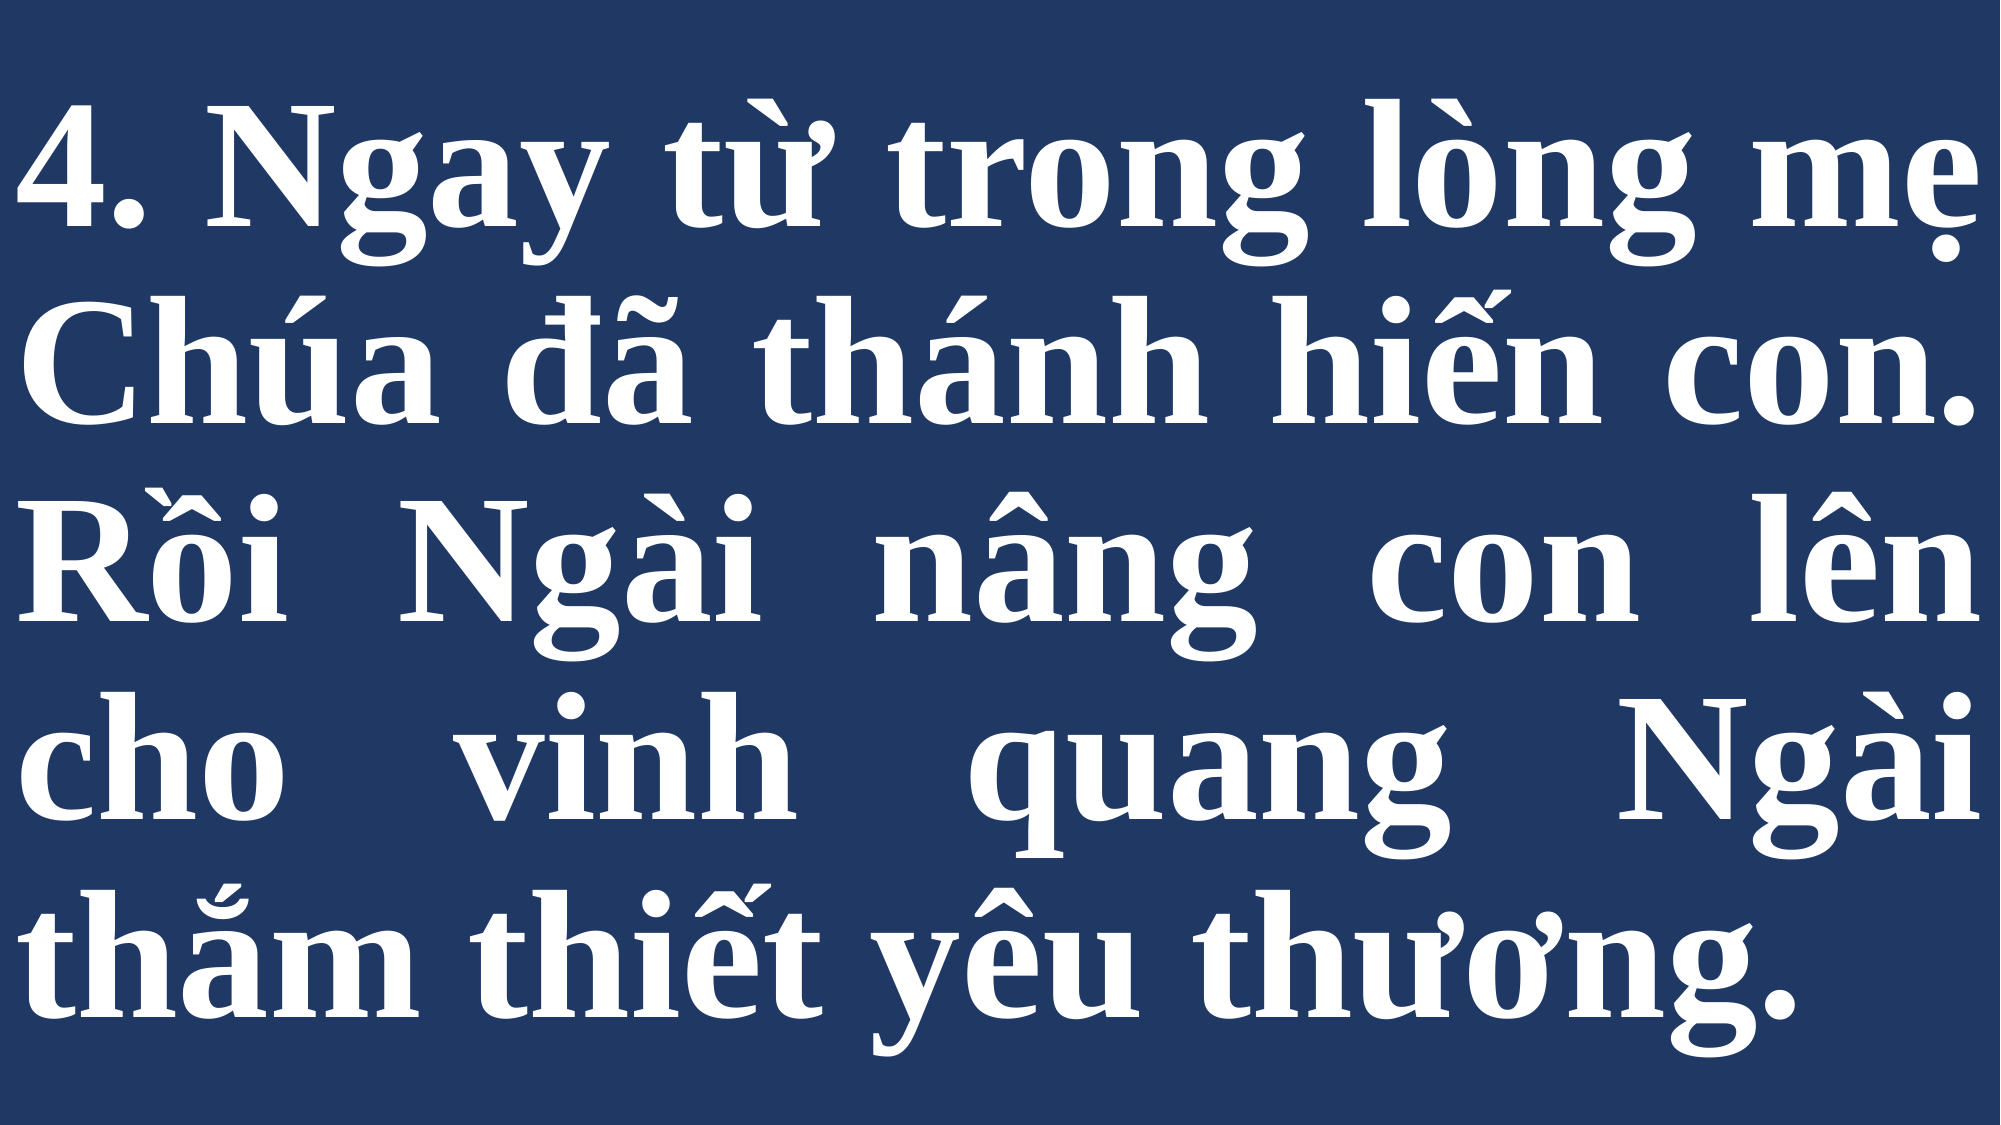

# 4. Ngay từ trong lòng mẹ Chúa đã thánh hiến con. Rồi Ngài nâng con lên cho vinh quang Ngài thắm thiết yêu thương.